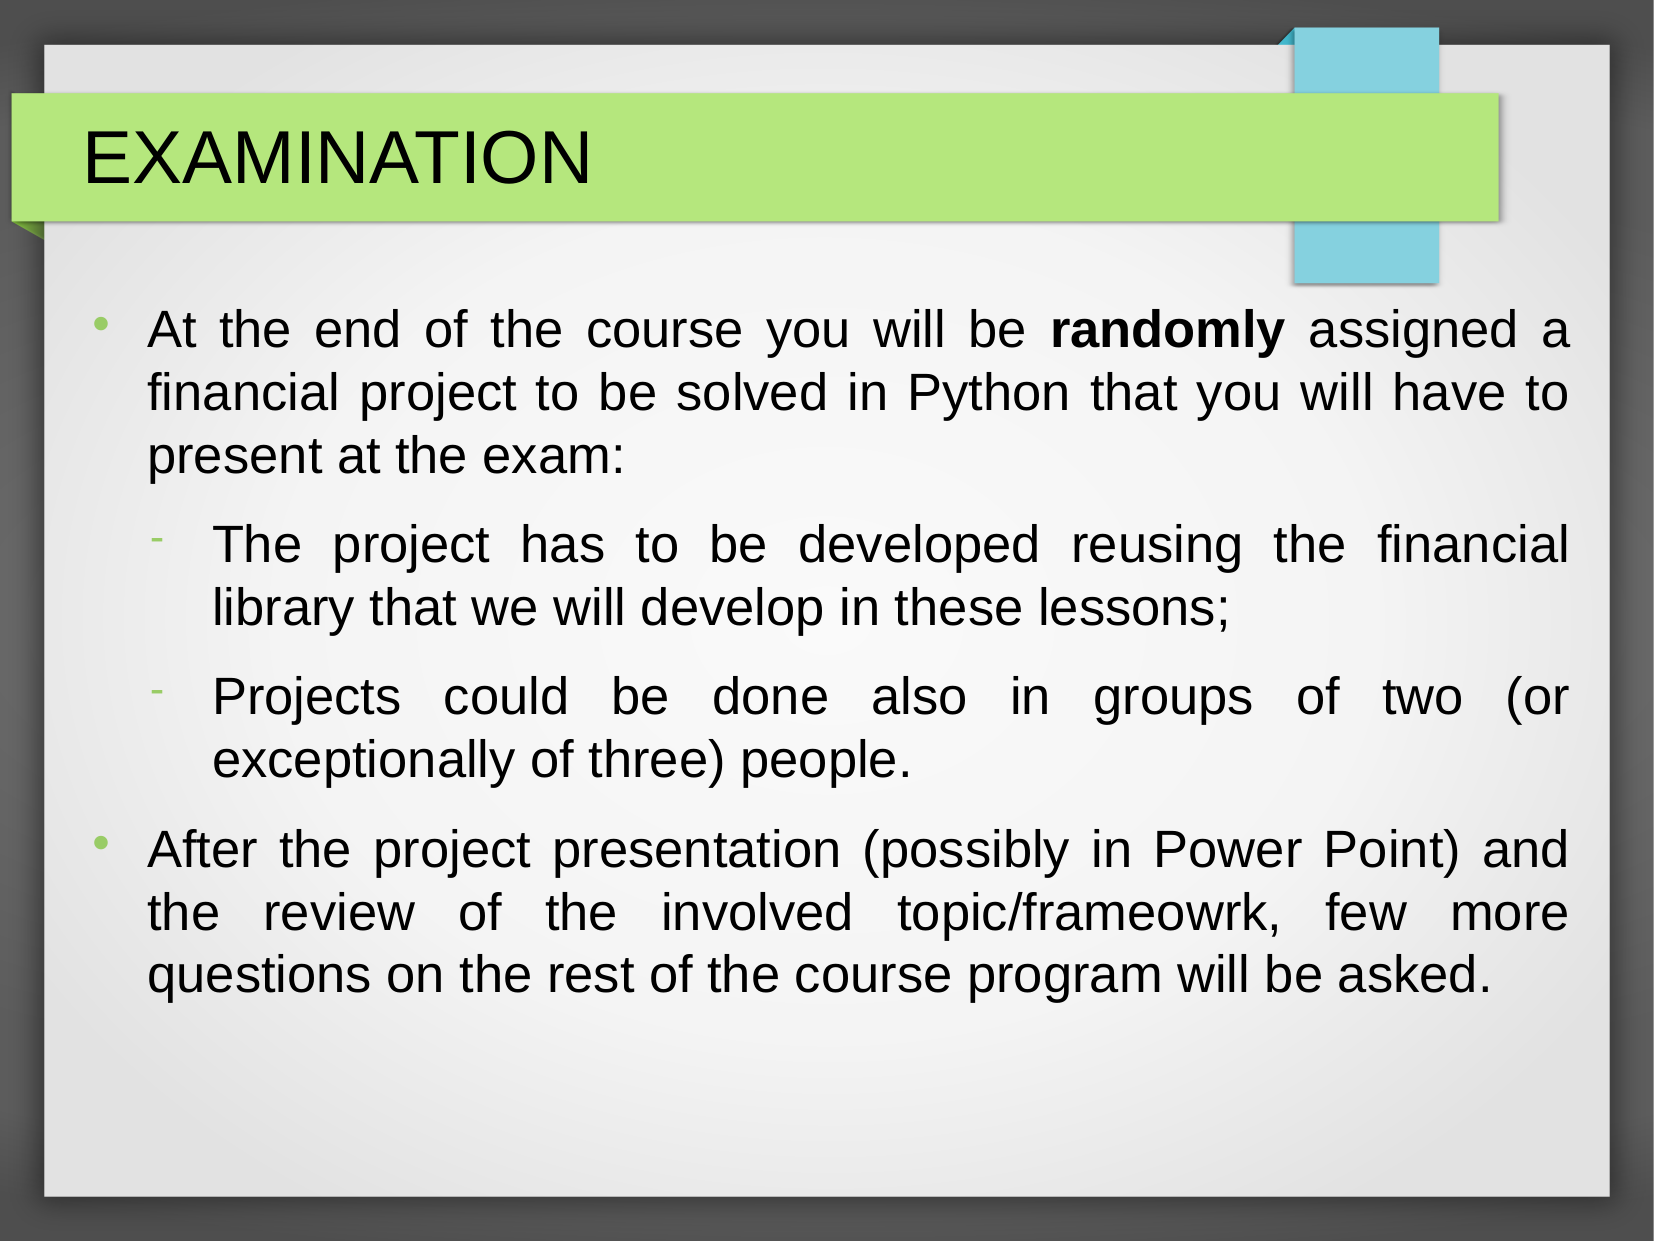

EXAMINATION
At the end of the course you will be randomly assigned a financial project to be solved in Python that you will have to present at the exam:
The project has to be developed reusing the financial library that we will develop in these lessons;
Projects could be done also in groups of two (or exceptionally of three) people.
After the project presentation (possibly in Power Point) and the review of the involved topic/frameowrk, few more questions on the rest of the course program will be asked.